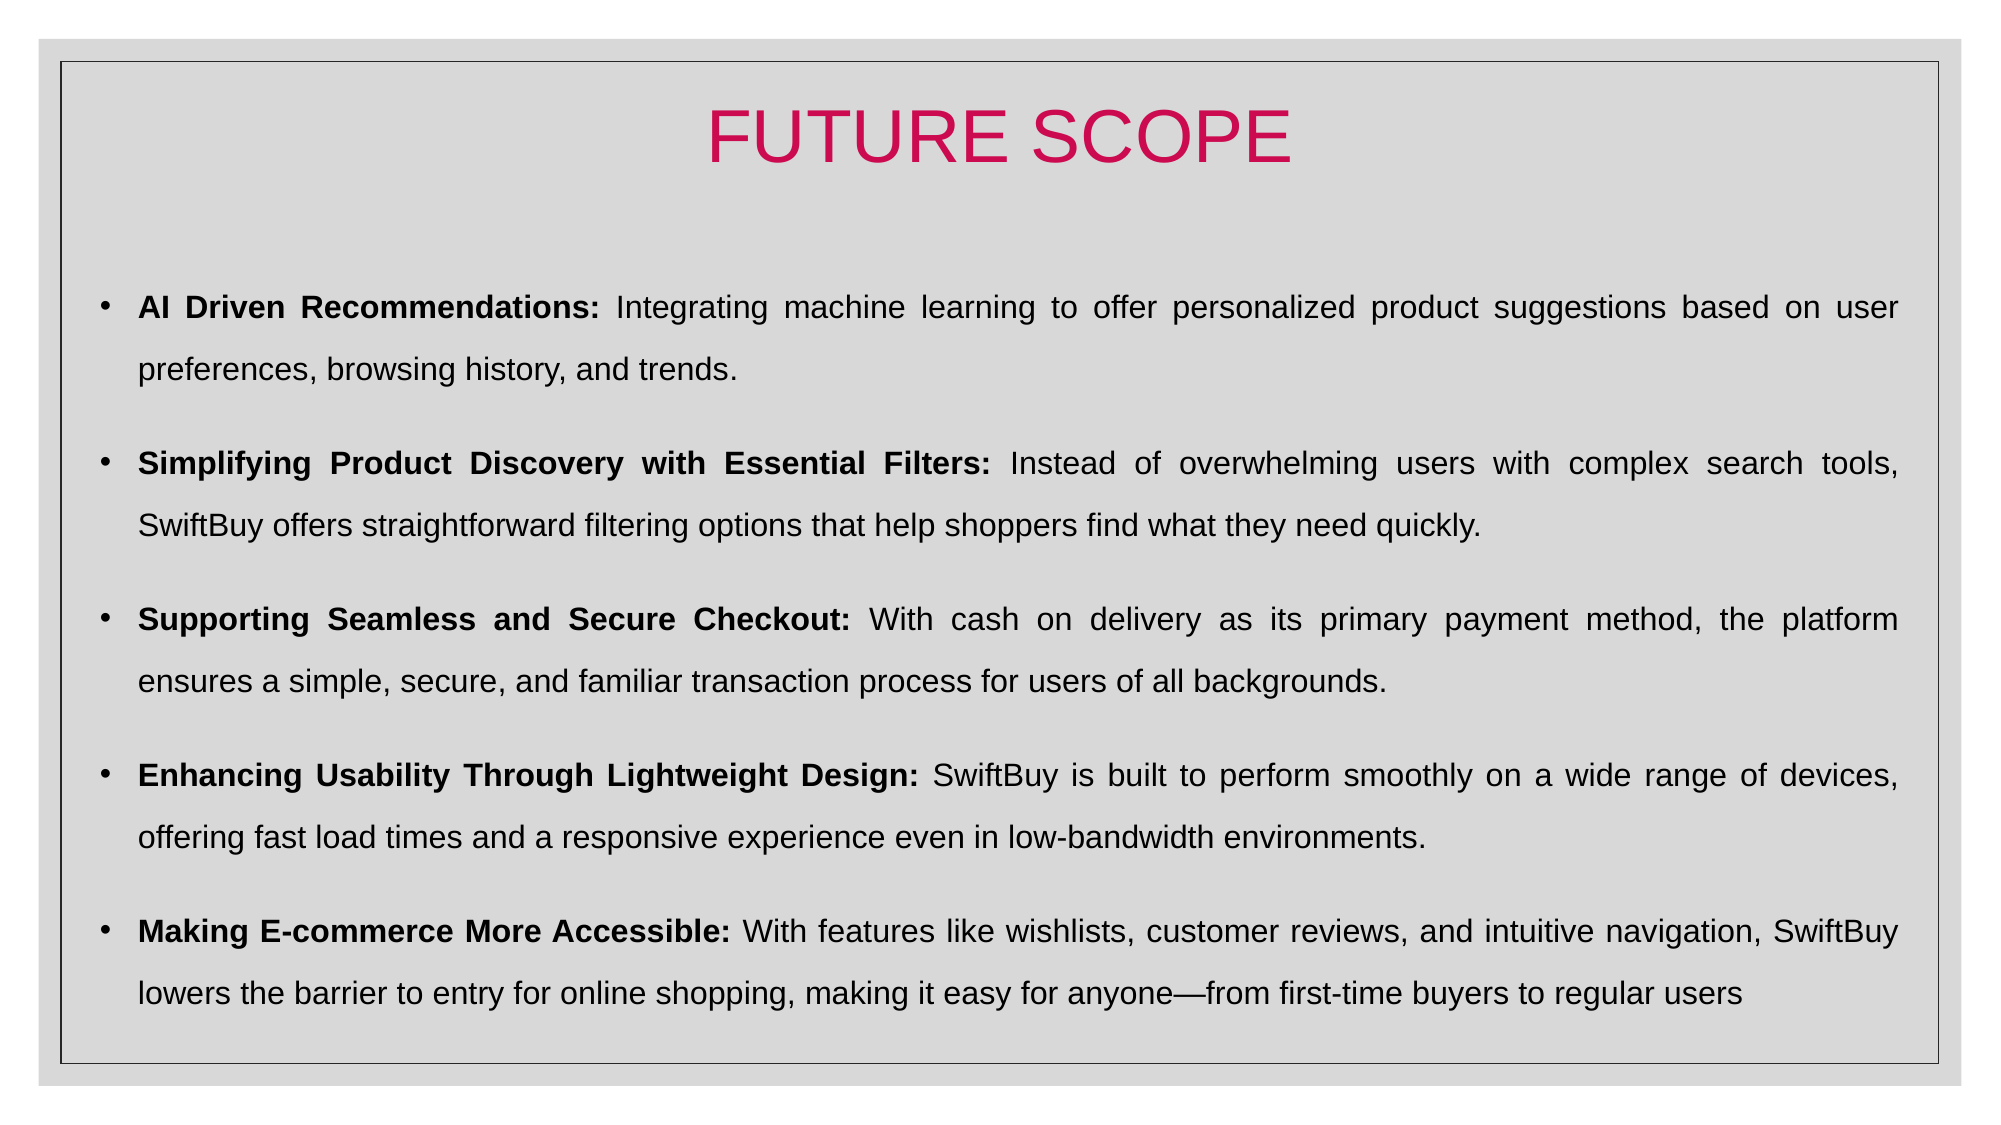

# FUTURE SCOPE
AI Driven Recommendations: Integrating machine learning to offer personalized product suggestions based on user preferences, browsing history, and trends.
Simplifying Product Discovery with Essential Filters: Instead of overwhelming users with complex search tools, SwiftBuy offers straightforward filtering options that help shoppers find what they need quickly.
Supporting Seamless and Secure Checkout: With cash on delivery as its primary payment method, the platform ensures a simple, secure, and familiar transaction process for users of all backgrounds.
Enhancing Usability Through Lightweight Design: SwiftBuy is built to perform smoothly on a wide range of devices, offering fast load times and a responsive experience even in low-bandwidth environments.
Making E-commerce More Accessible: With features like wishlists, customer reviews, and intuitive navigation, SwiftBuy lowers the barrier to entry for online shopping, making it easy for anyone—from first-time buyers to regular users